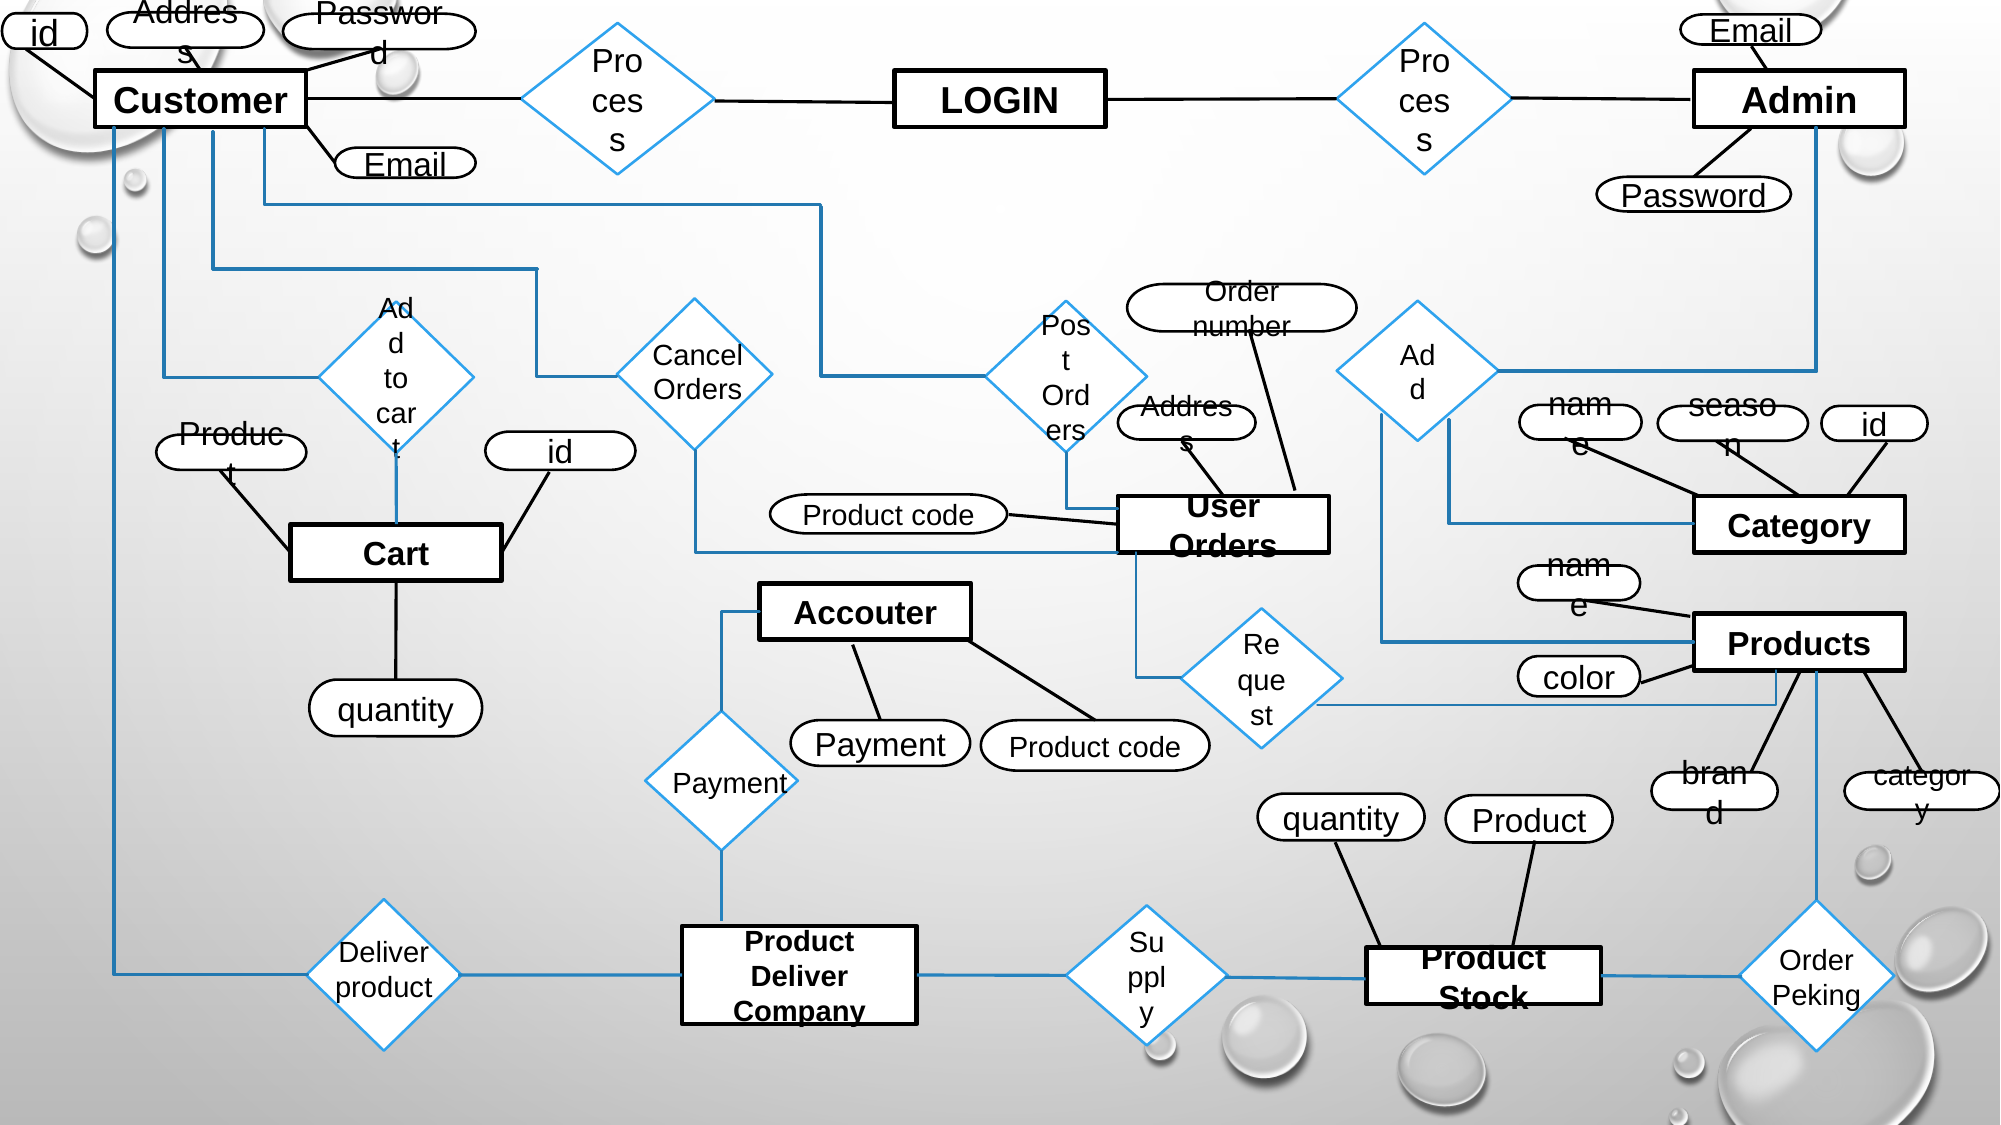

Address
id
Password
Email
Process
Process
Customer
Admin
LOGIN

Email
Password

Order number

Post Orders
Add
Add to cart
Cancel Orders
name
Address
season
id

id
Product

Product code
Category
User Orders
Cart

name
Accouter
Request

Products
color

quantity

Product code
Payment
Payment
brand
category
quantity
Product

Supply
Deliver product
Product Deliver Company
Order
Peking
Product Stock